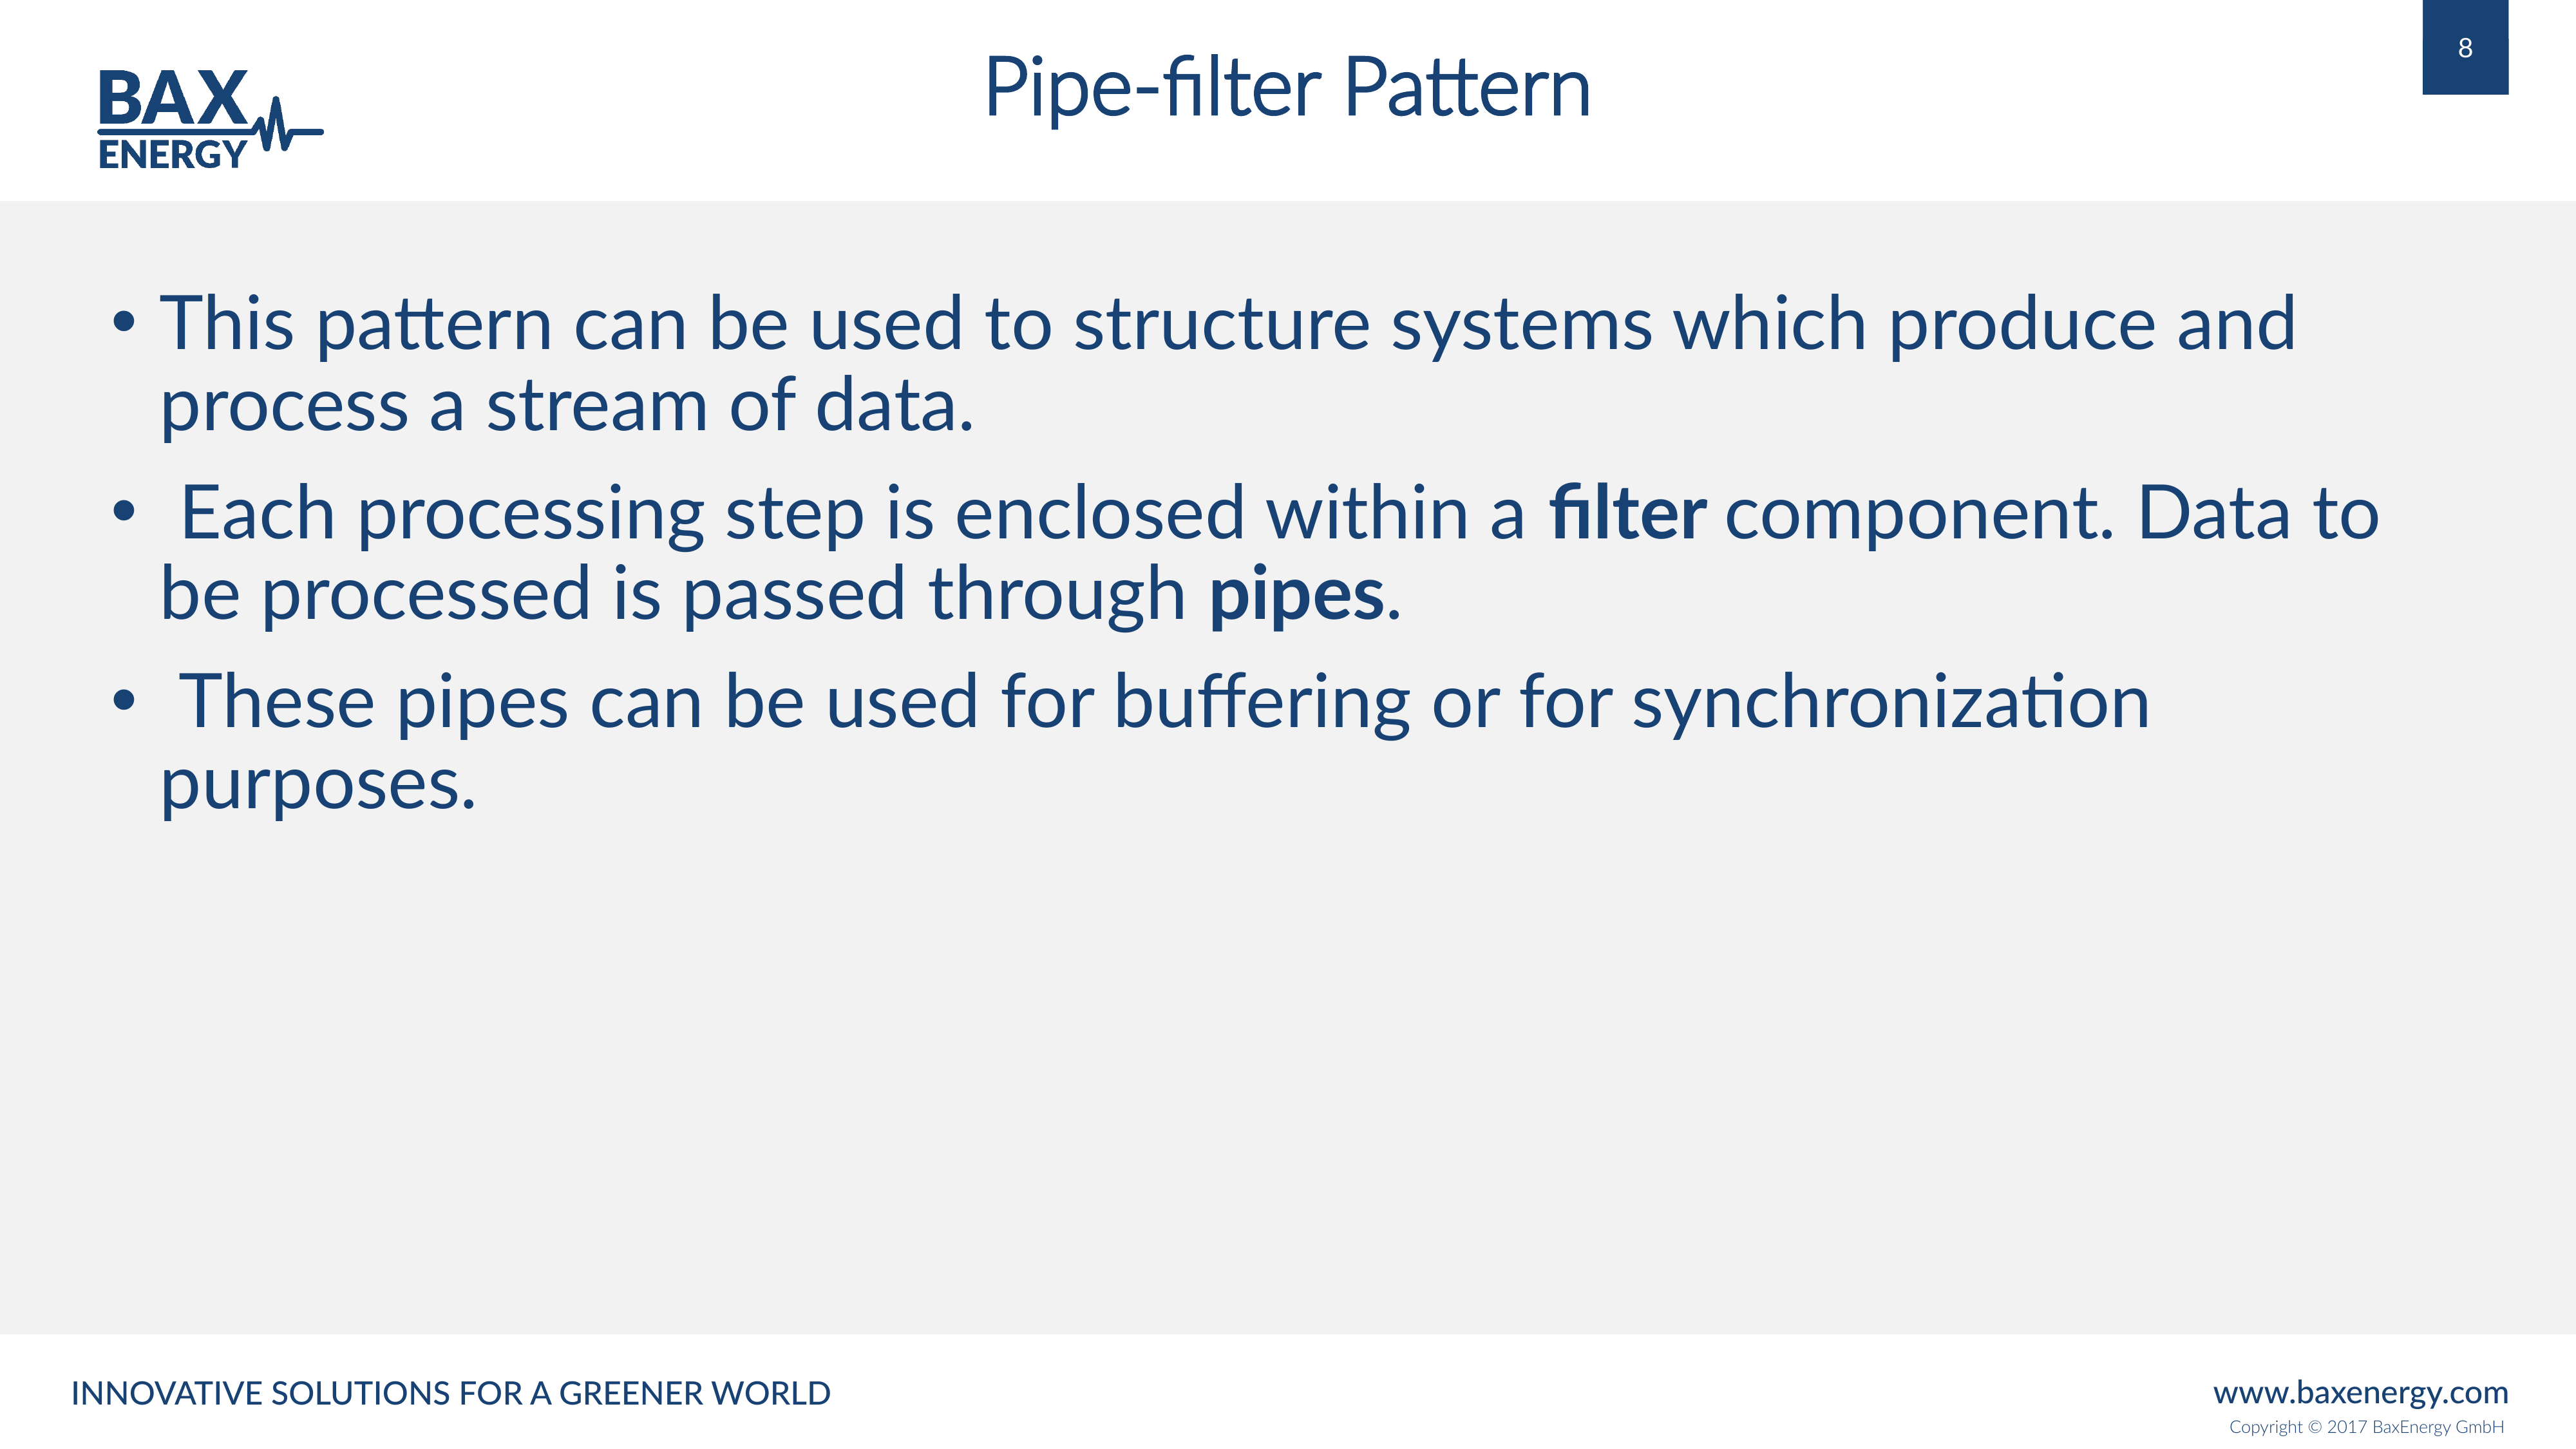

Pipe-filter Pattern
This pattern can be used to structure systems which produce and process a stream of data.
 Each processing step is enclosed within a filter component. Data to be processed is passed through pipes.
 These pipes can be used for buffering or for synchronization purposes.